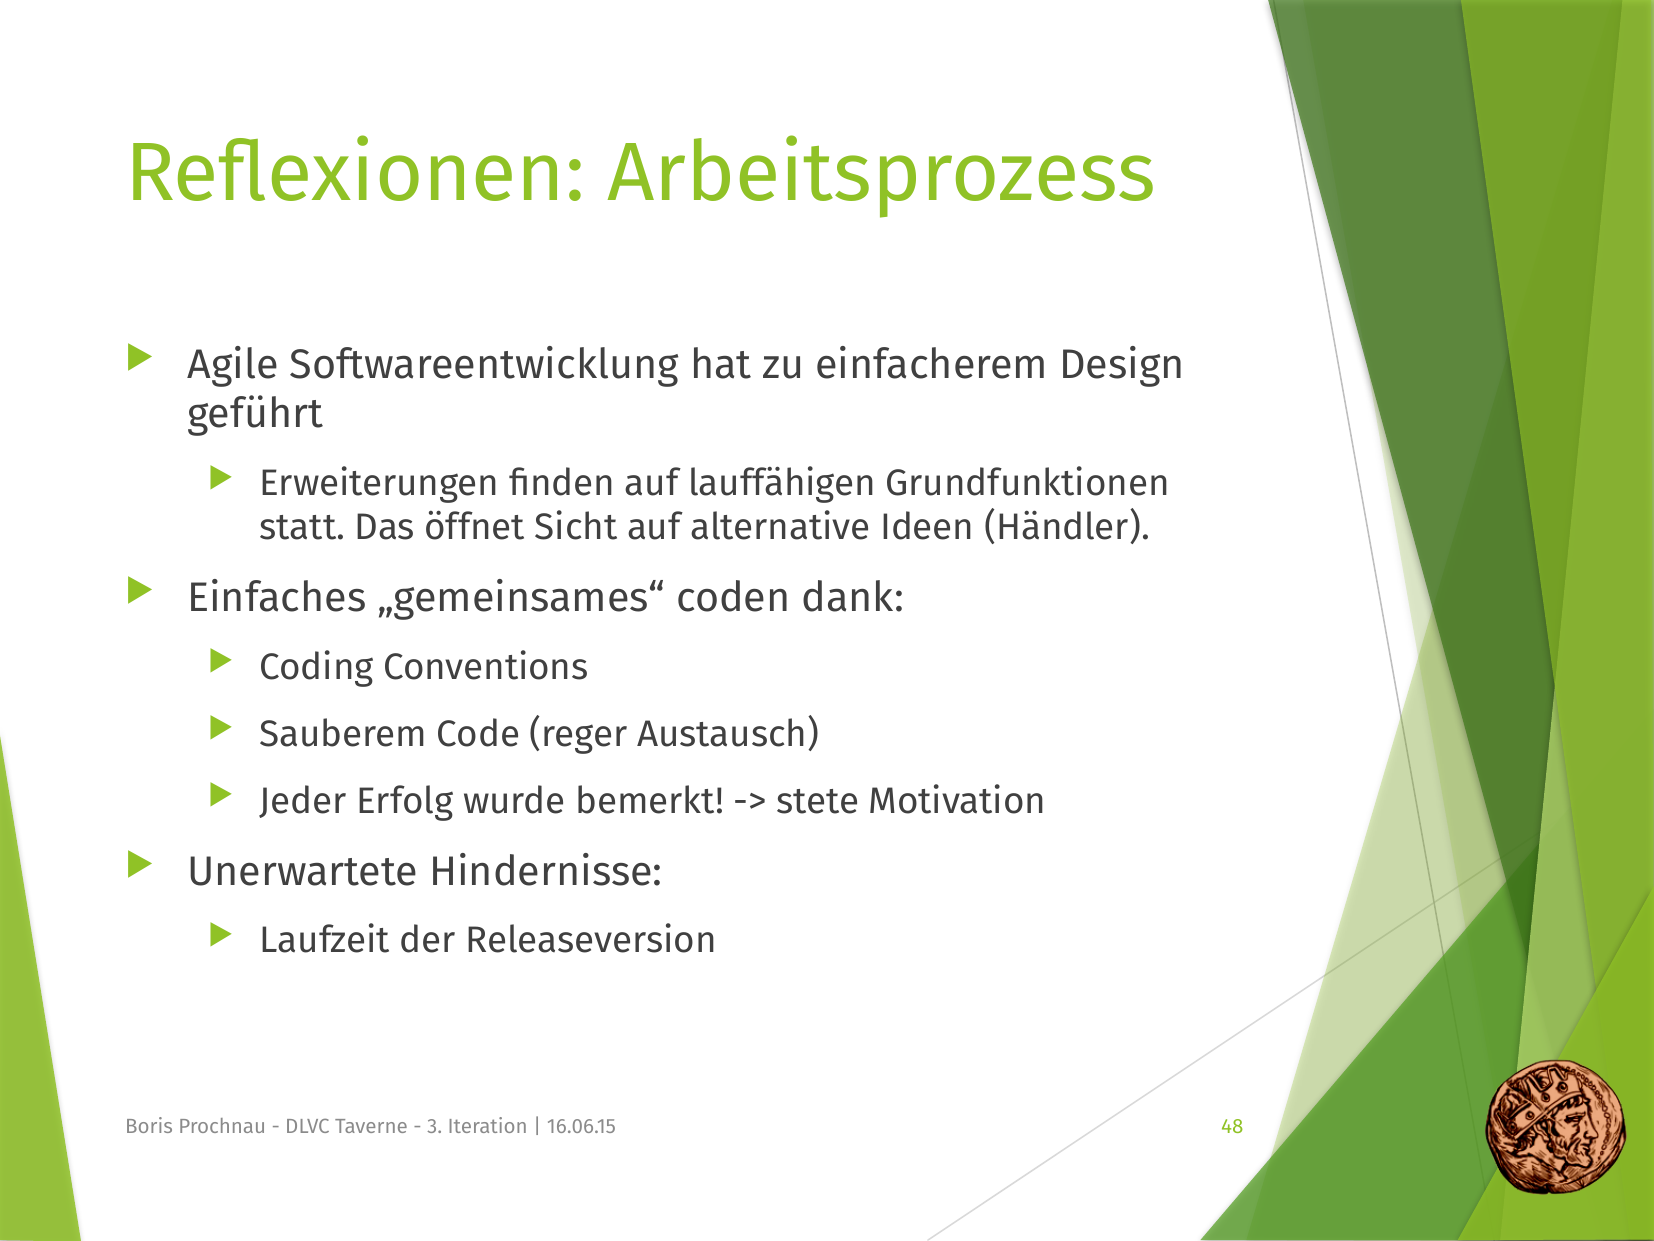

# Reflexionen: Arbeitsprozess
Agile Softwareentwicklung hat zu einfacherem Design geführt
Erweiterungen finden auf lauffähigen Grundfunktionen statt. Das öffnet Sicht auf alternative Ideen (Händler).
Einfaches „gemeinsames“ coden dank:
Coding Conventions
Sauberem Code (reger Austausch)
Jeder Erfolg wurde bemerkt! -> stete Motivation
Unerwartete Hindernisse:
Laufzeit der Releaseversion
Boris Prochnau - DLVC Taverne - 3. Iteration | 16.06.15
48